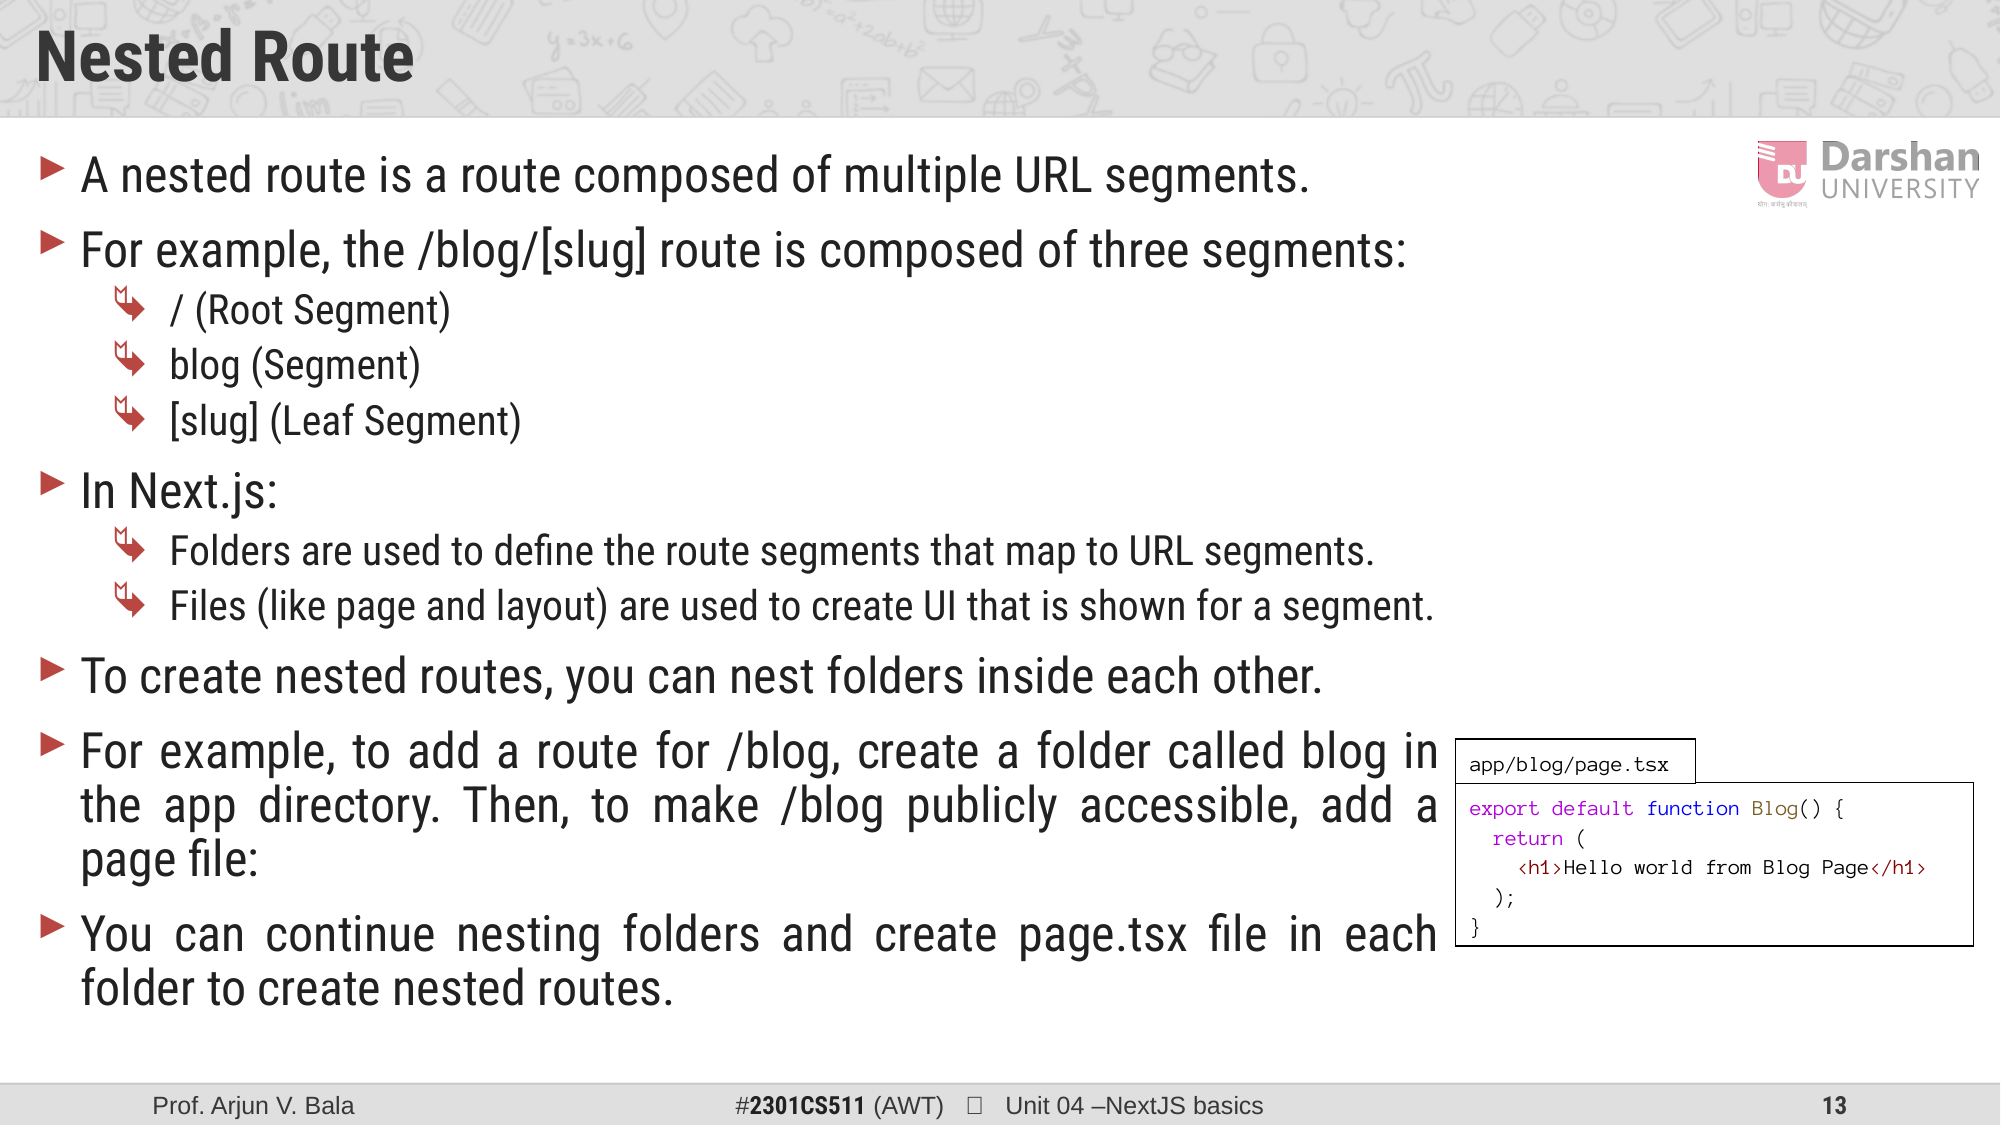

# Nested Route
A nested route is a route composed of multiple URL segments.
For example, the /blog/[slug] route is composed of three segments:
/ (Root Segment)
blog (Segment)
[slug] (Leaf Segment)
In Next.js:
Folders are used to define the route segments that map to URL segments.
Files (like page and layout) are used to create UI that is shown for a segment.
To create nested routes, you can nest folders inside each other.
For example, to add a route for /blog, create a folder called blog in the app directory. Then, to make /blog publicly accessible, add a page file:
You can continue nesting folders and create page.tsx file in each folder to create nested routes.

app/blog/page.tsx
export default function Blog() {
  return (
    <h1>Hello world from Blog Page</h1>
  );
}